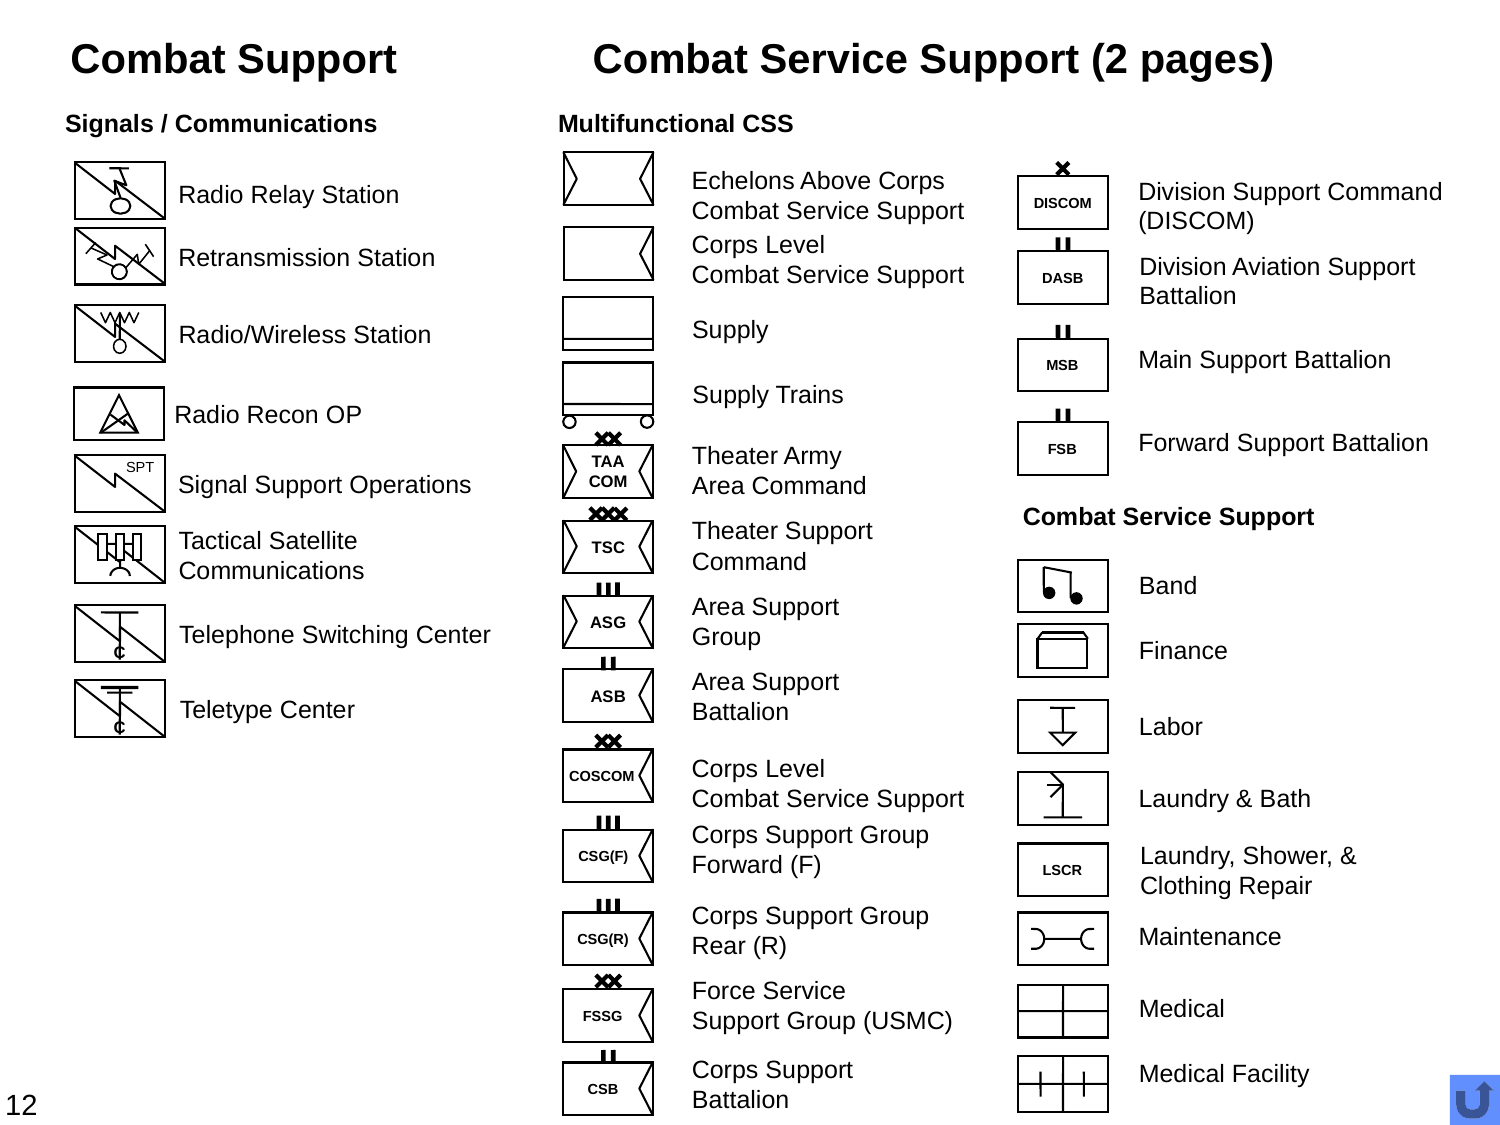

# Combat Support                 Combat Service Support (2 pages)
Signals / Communications
Multifunctional CSS

DISCOM
Echelons Above Corps
Combat Service Support
Division Support Command
(DISCOM)
Radio Relay Station

Corps Level
Combat Service Support

DASB
Retransmission Station
Division Aviation Support
Battalion

Supply
Radio/Wireless Station

MSB
Main Support Battalion

Supply Trains

Radio Recon OP

FSB
Forward Support Battalion

TAA
COM
Theater Army
Area Command

SPT
Signal Support Operations
Combat Service Support

TSC
Theater Support
Command
Tactical Satellite
Communications

Band

ASG
Area Support
Group

C
Telephone Switching Center

Finance

ASB
Area Support
Battalion

C
Teletype Center

Labor

COSCOM
Corps Level
Combat Service Support

Laundry & Bath

CSG(F)
Corps Support Group
Forward (F)
Laundry, Shower, &
Clothing Repair

LSCR

CSG(R)
Corps Support Group
Rear (R)

Maintenance
Force Service
Support Group (USMC)

FSSG

Medical

CSB
Corps Support
Battalion

Medical Facility
12